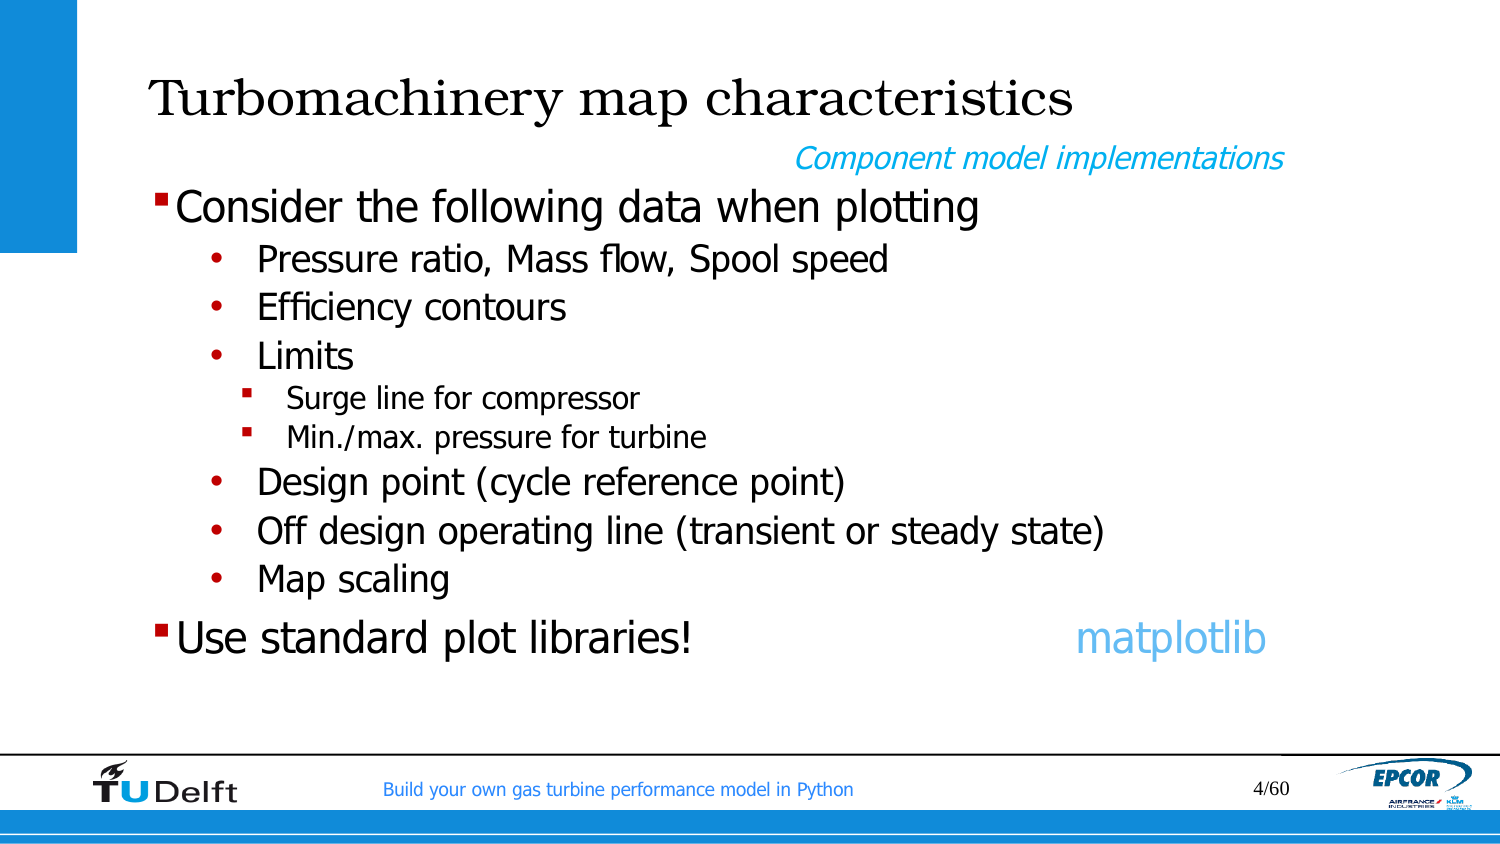

# Turbomachinery map characteristics
Component model implementations
Consider the following data when plotting
Pressure ratio, Mass flow, Spool speed
Efficiency contours
Limits
Surge line for compressor
Min./max. pressure for turbine
Design point (cycle reference point)
Off design operating line (transient or steady state)
Map scaling
Use standard plot libraries! 			matplotlib